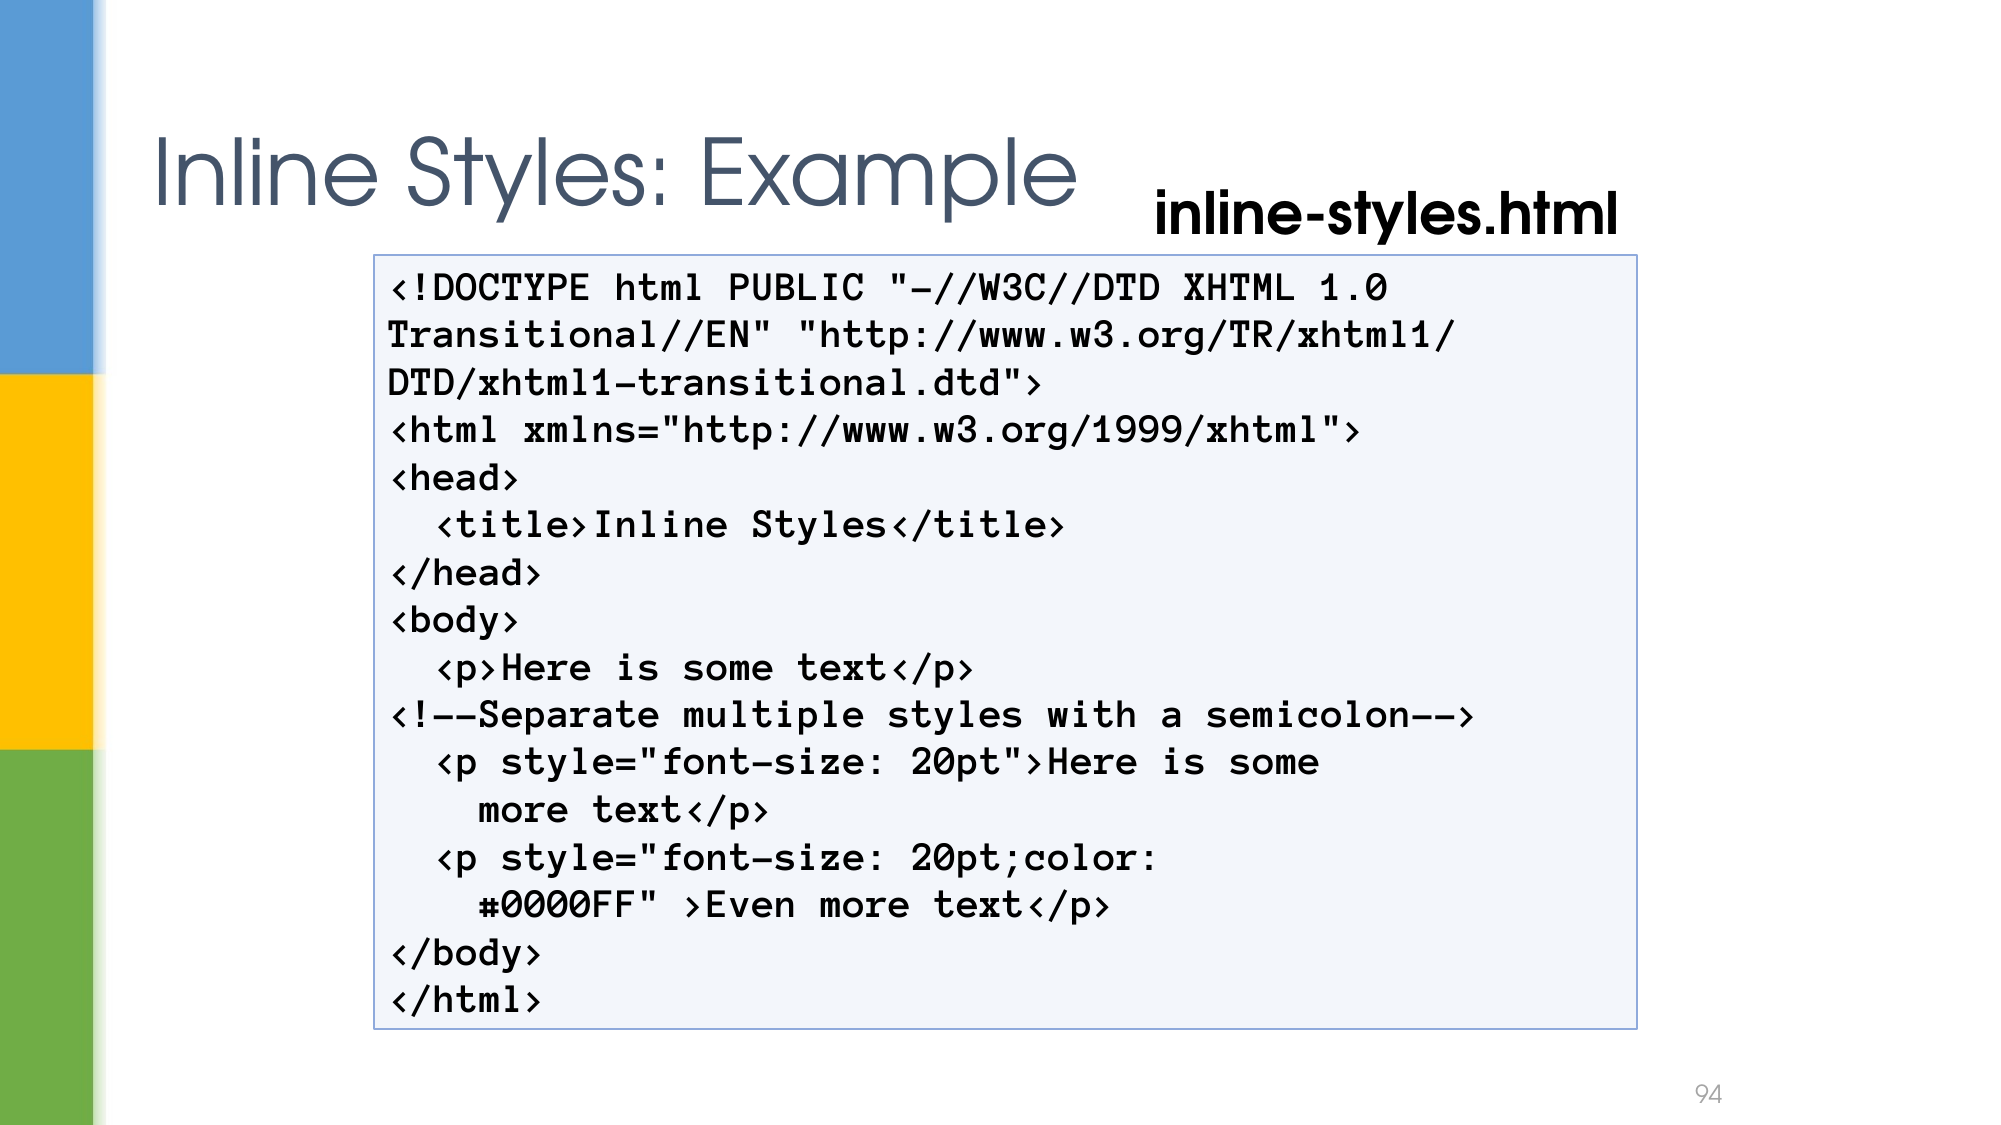

# Inline Styles: Example
inline-styles.html
<!DOCTYPE html PUBLIC "-//W3C//DTD XHTML 1.0 Transitional//EN" "http://www.w3.org/TR/xhtml1/ DTD/xhtml1-transitional.dtd">
<html xmlns="http://www.w3.org/1999/xhtml">
<head>
  <title>Inline Styles</title>
</head>
<body>
  <p>Here is some text</p>
<!--Separate multiple styles with a semicolon-->
  <p style="font-size: 20pt">Here is some
    more text</p>
  <p style="font-size: 20pt;color:
    #0000FF" >Even more text</p>
</body>
</html>
94